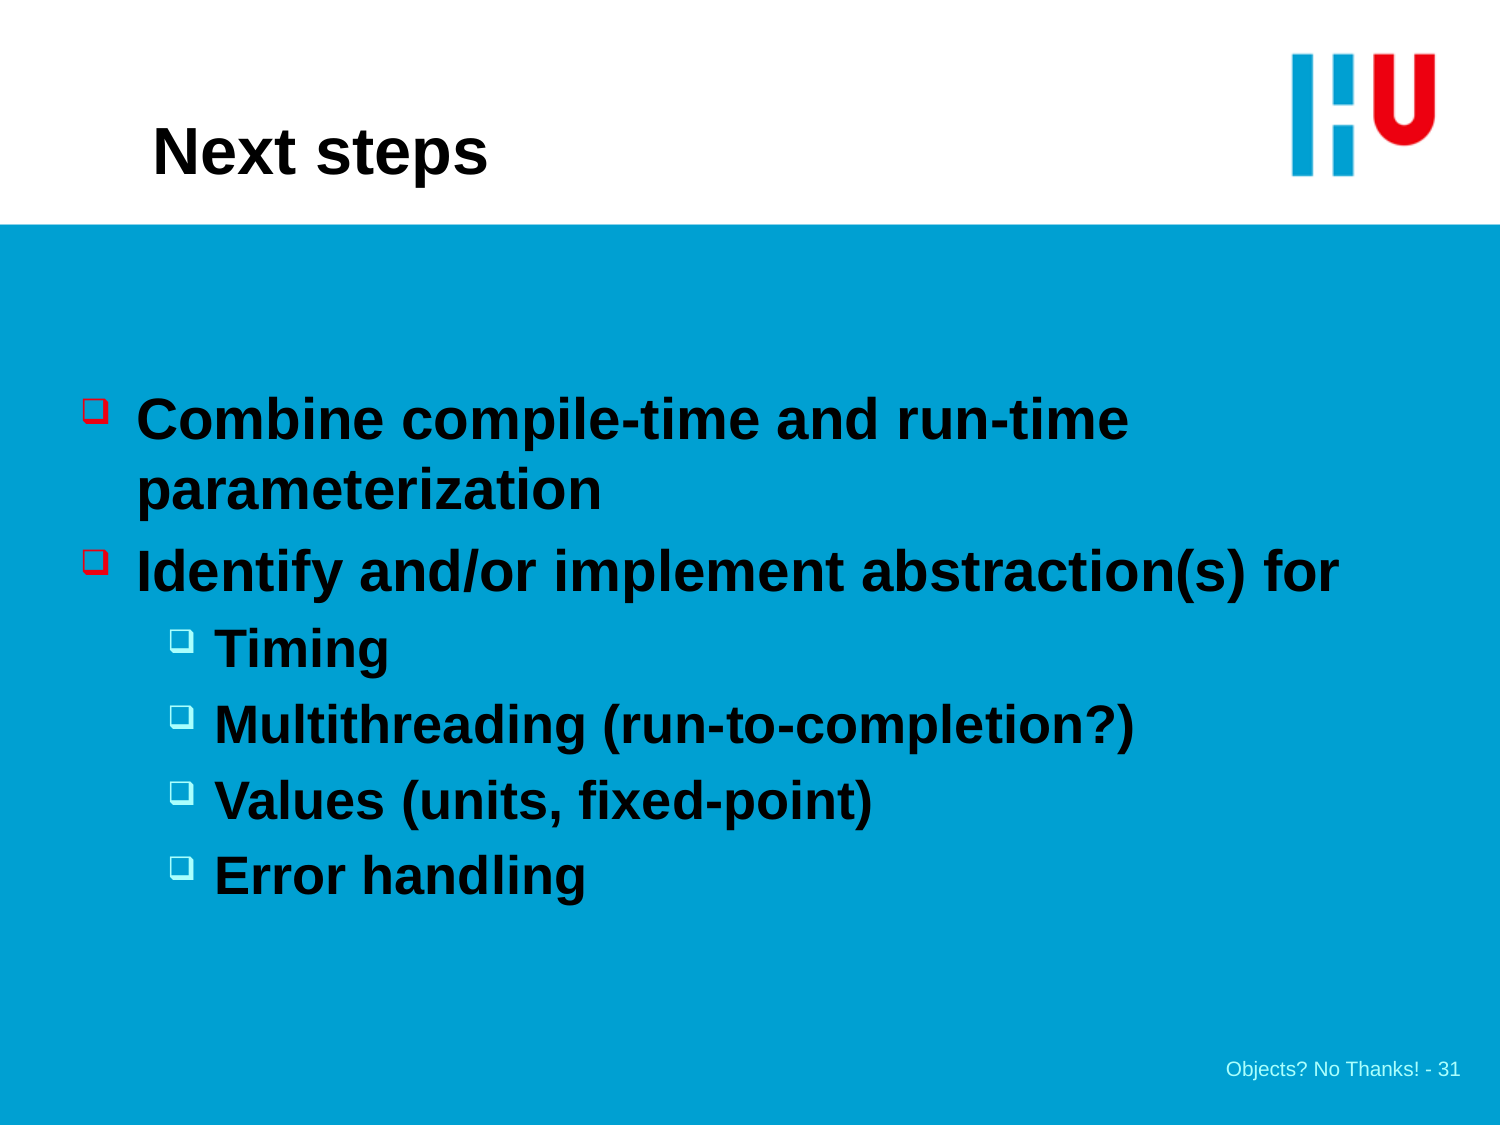

# Next steps
Combine compile-time and run-time parameterization
Identify and/or implement abstraction(s) for
Timing
Multithreading (run-to-completion?)
Values (units, fixed-point)
Error handling
Objects? No Thanks! - 31